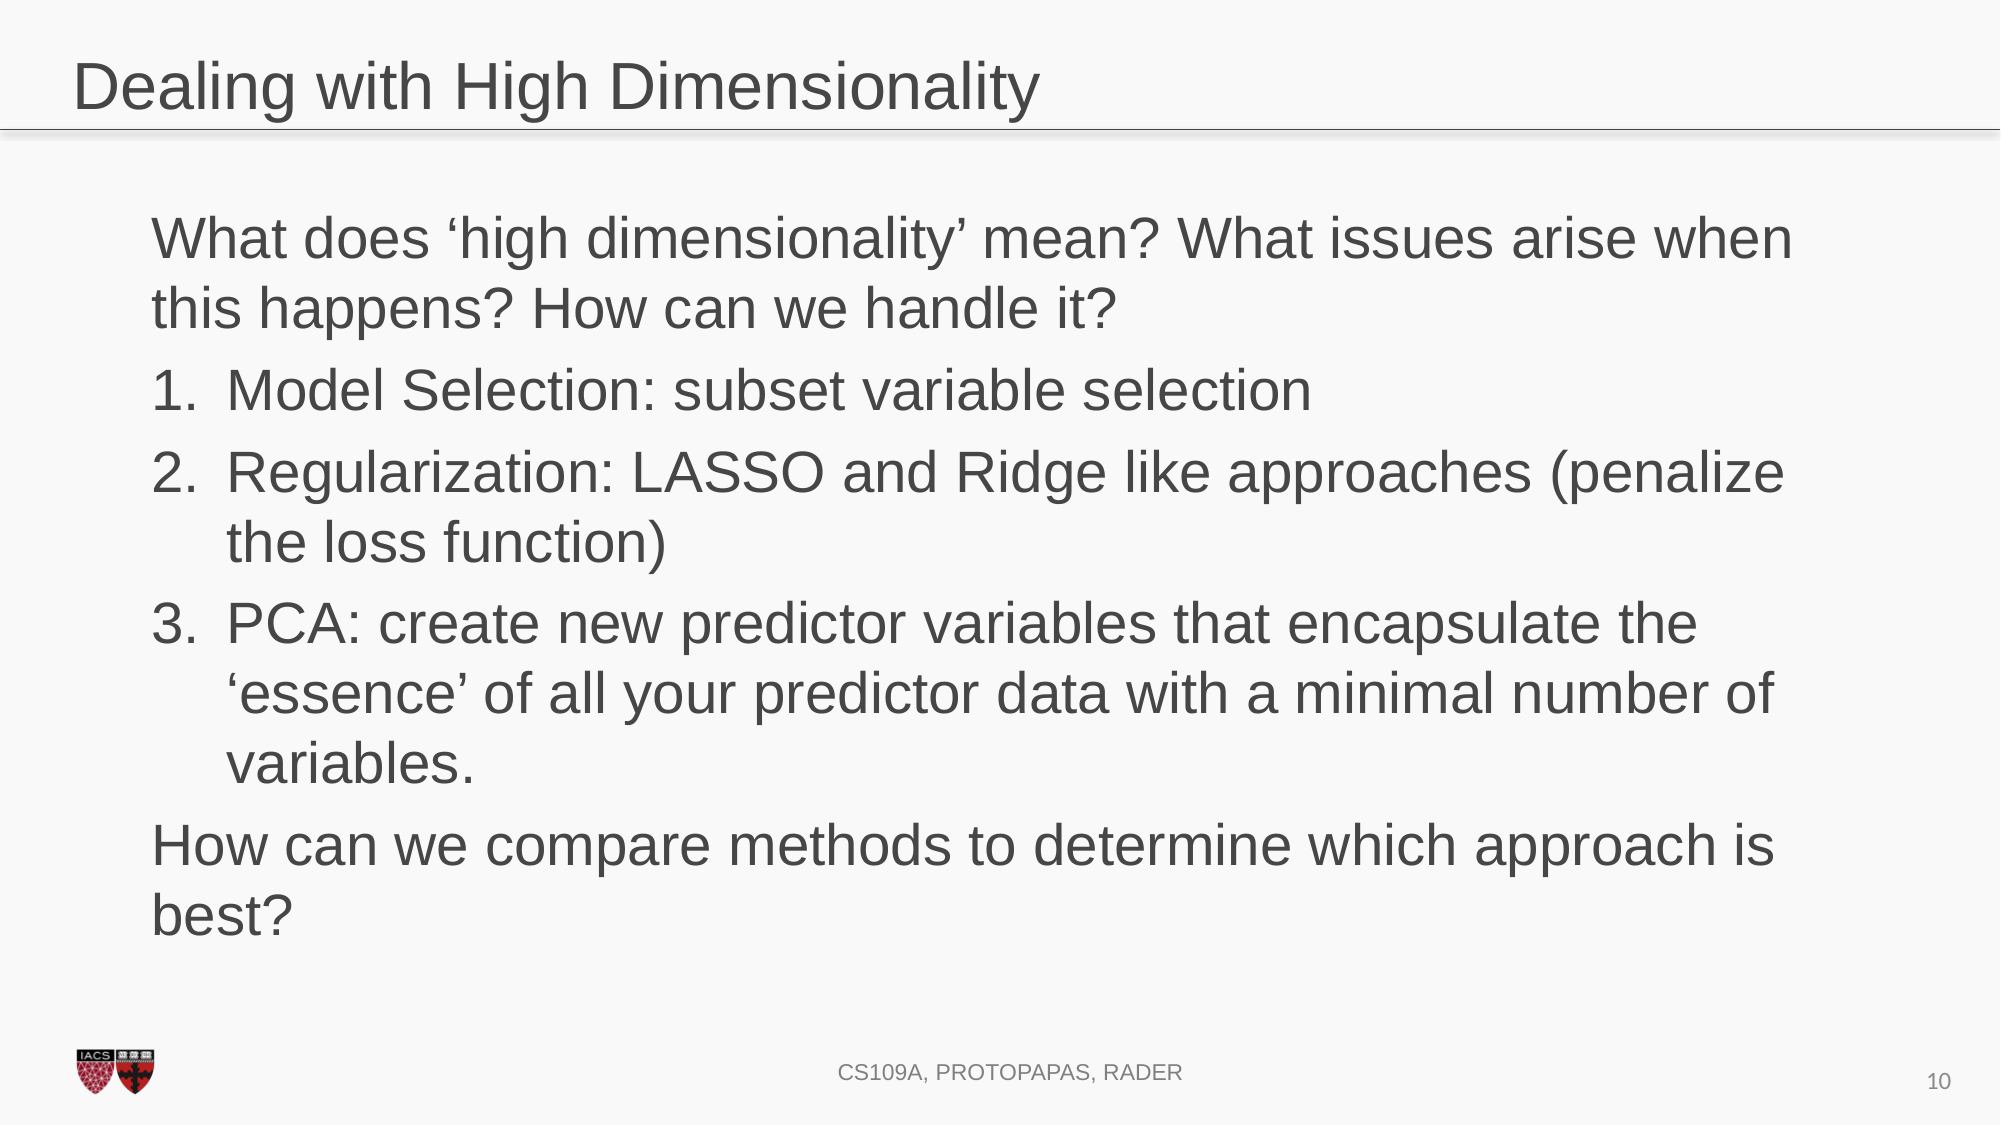

# Dealing with High Dimensionality
What does ‘high dimensionality’ mean? What issues arise when this happens? How can we handle it?
Model Selection: subset variable selection
Regularization: LASSO and Ridge like approaches (penalize the loss function)
PCA: create new predictor variables that encapsulate the ‘essence’ of all your predictor data with a minimal number of variables.
How can we compare methods to determine which approach is best?

10